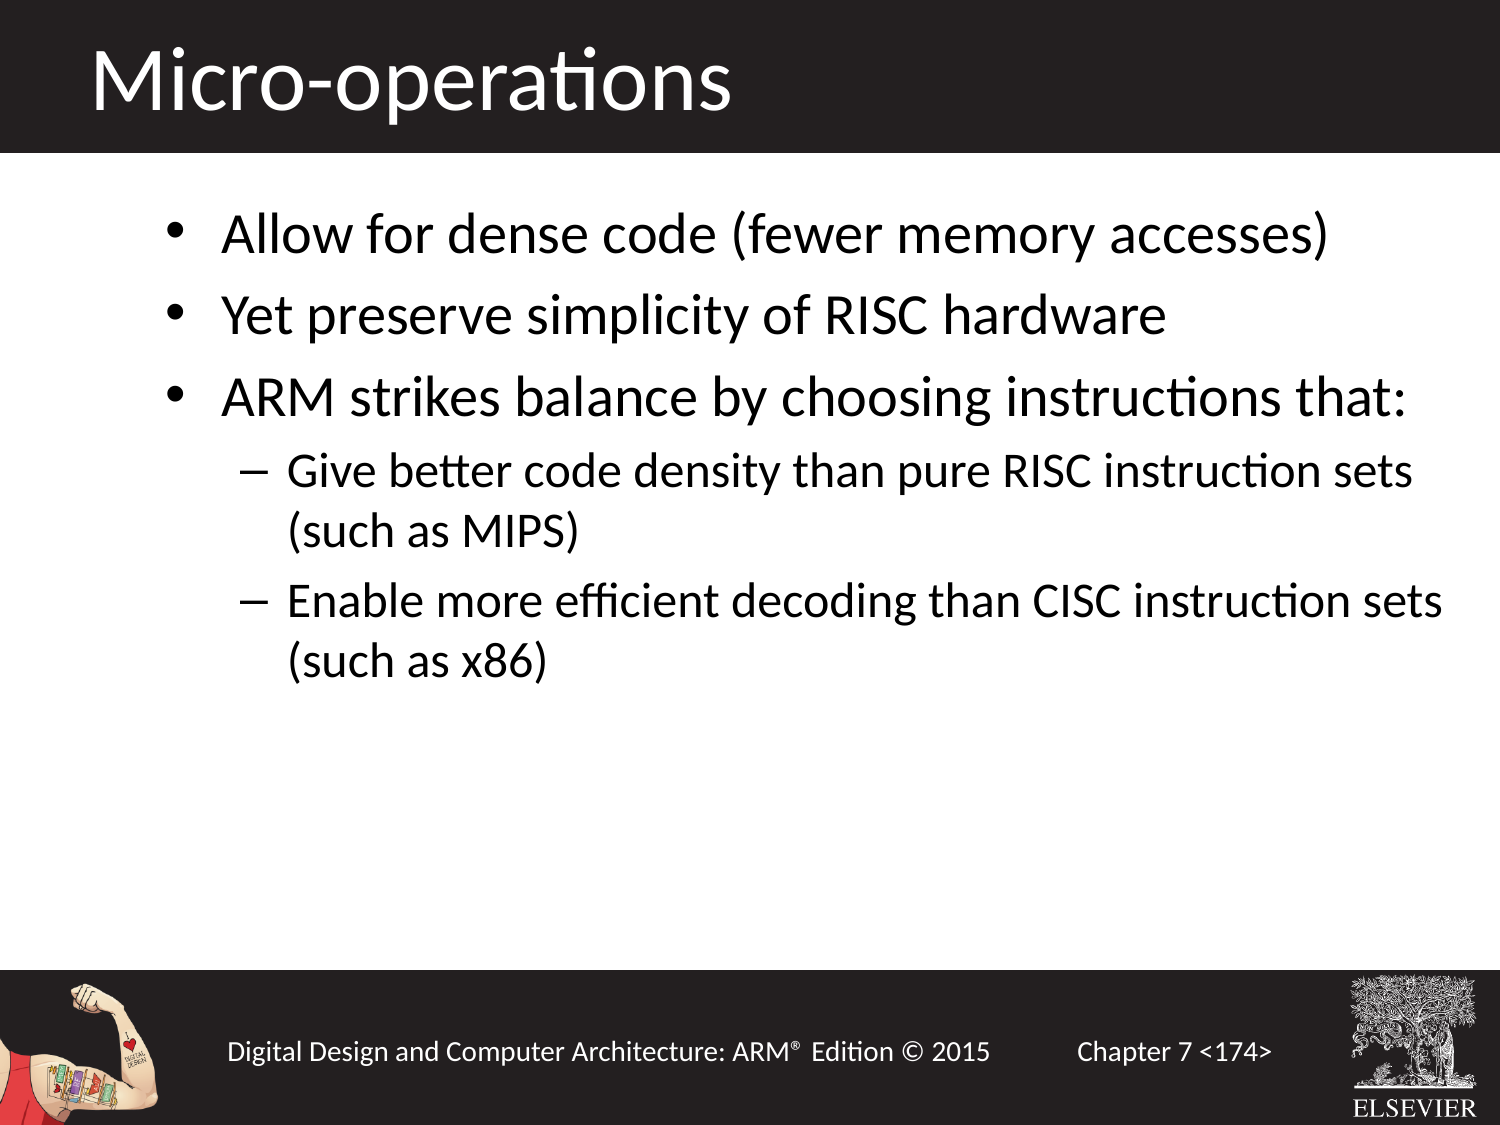

Micro-operations
Allow for dense code (fewer memory accesses)
Yet preserve simplicity of RISC hardware
ARM strikes balance by choosing instructions that:
Give better code density than pure RISC instruction sets (such as MIPS)
Enable more efficient decoding than CISC instruction sets (such as x86)